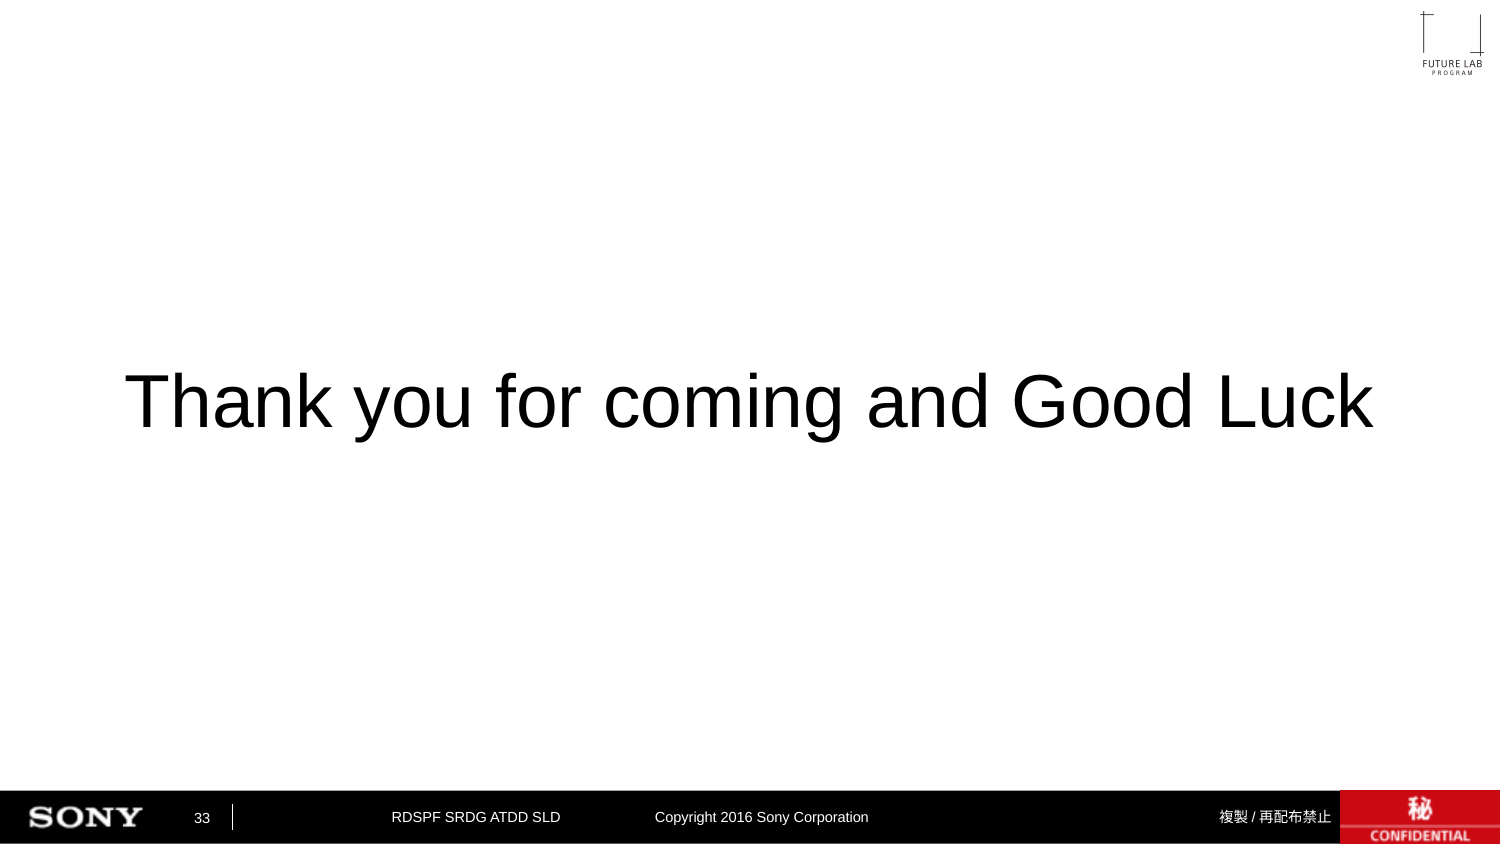

Thank you for coming and Good Luck